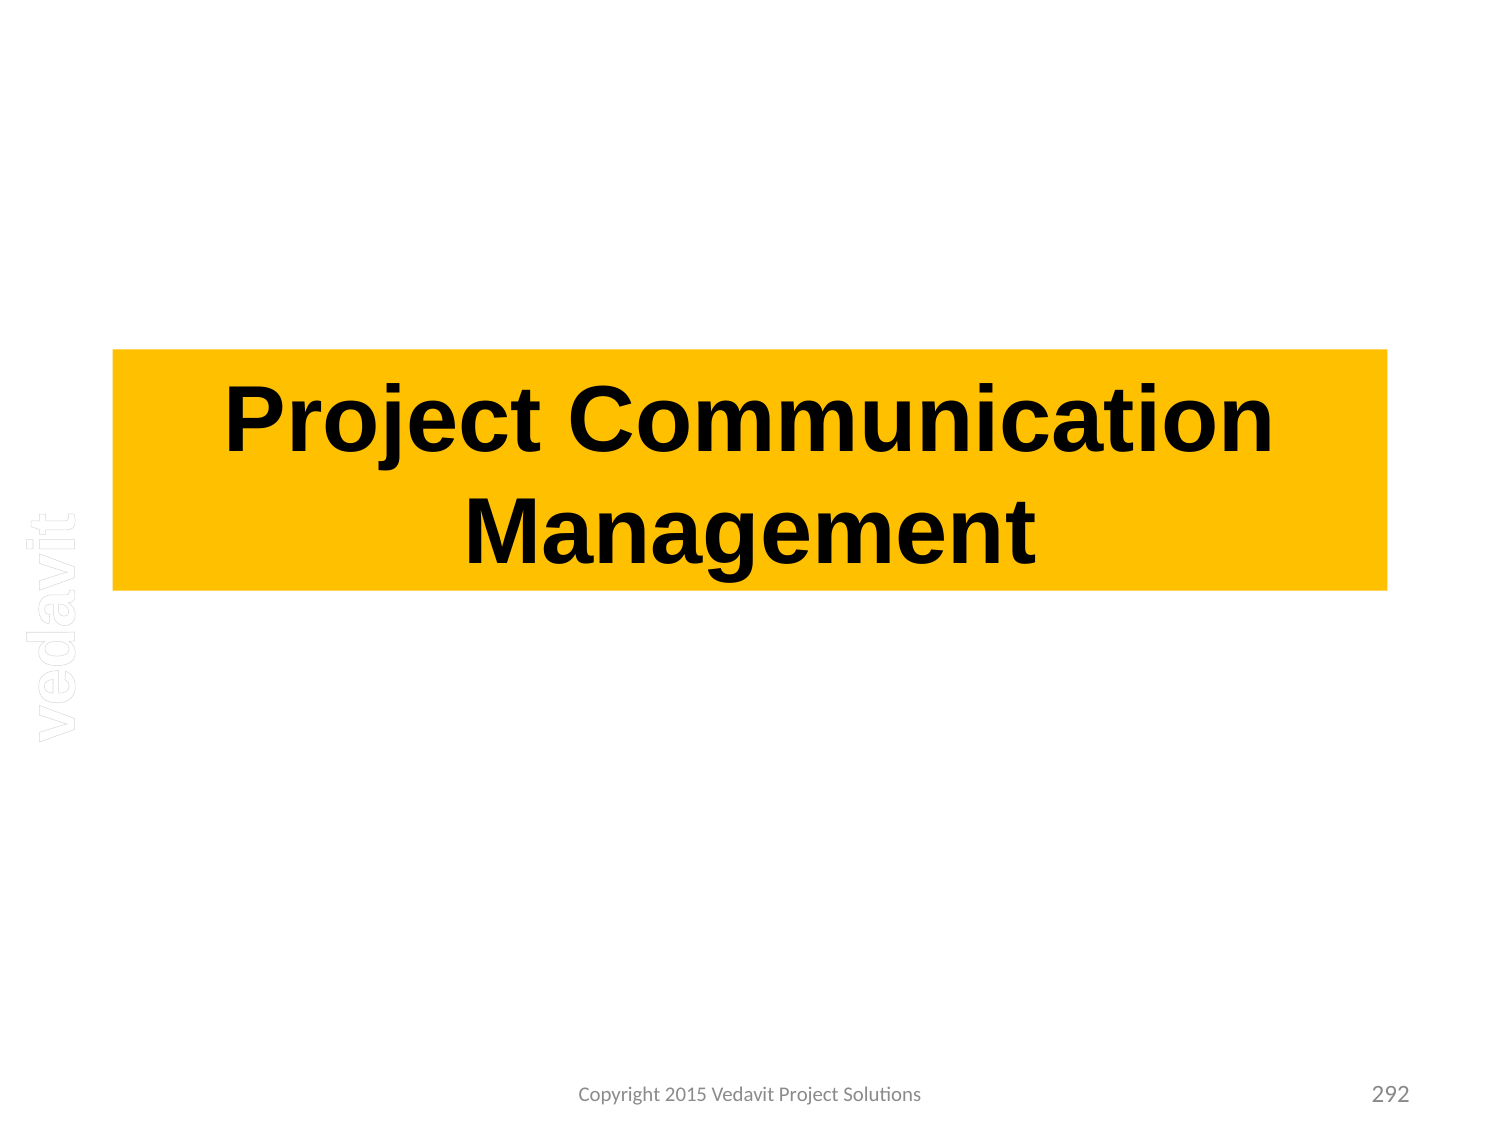

# Project Communication Management

Copyright 2015 Vedavit Project Solutions
292